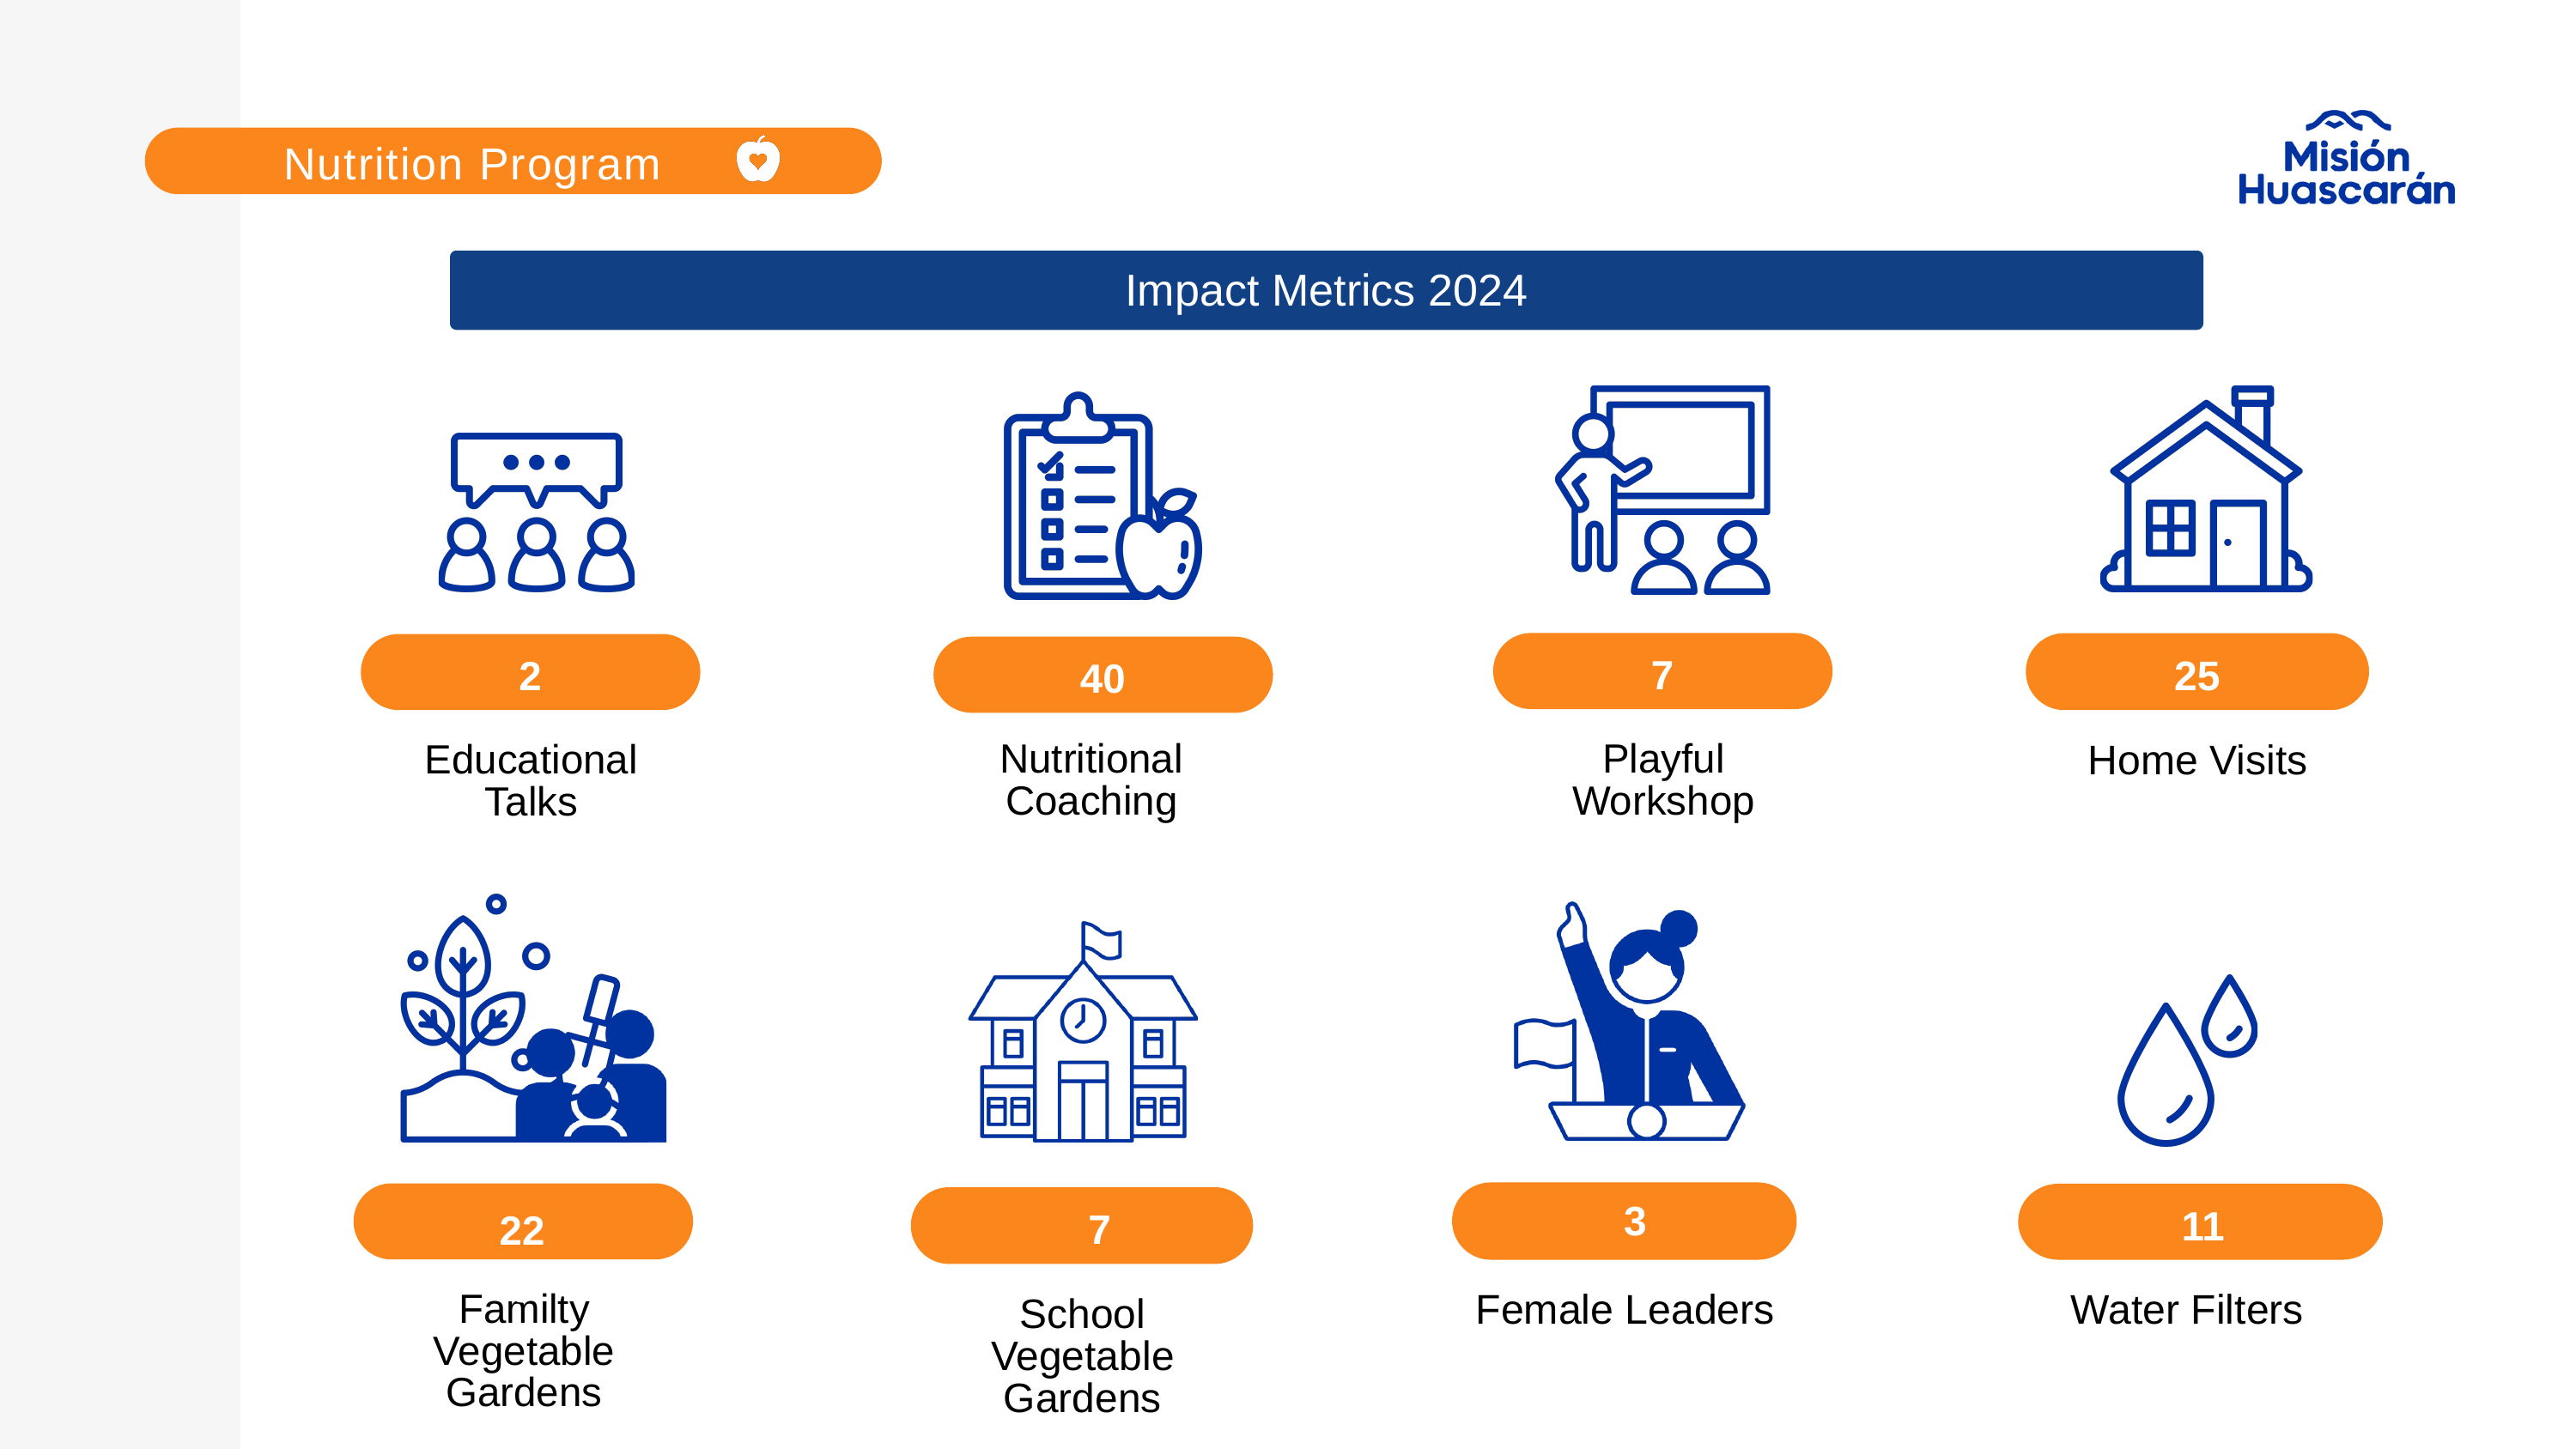

Nutrition Program

Impact Metrics 2024

76
252
28
40
Nutritional Coaching
Playful Workshop
Educational Talks
Home Visits

31

11
7
228
Familty Vegetable Gardens
Female Leaders
Water Filters
School Vegetable Gardens